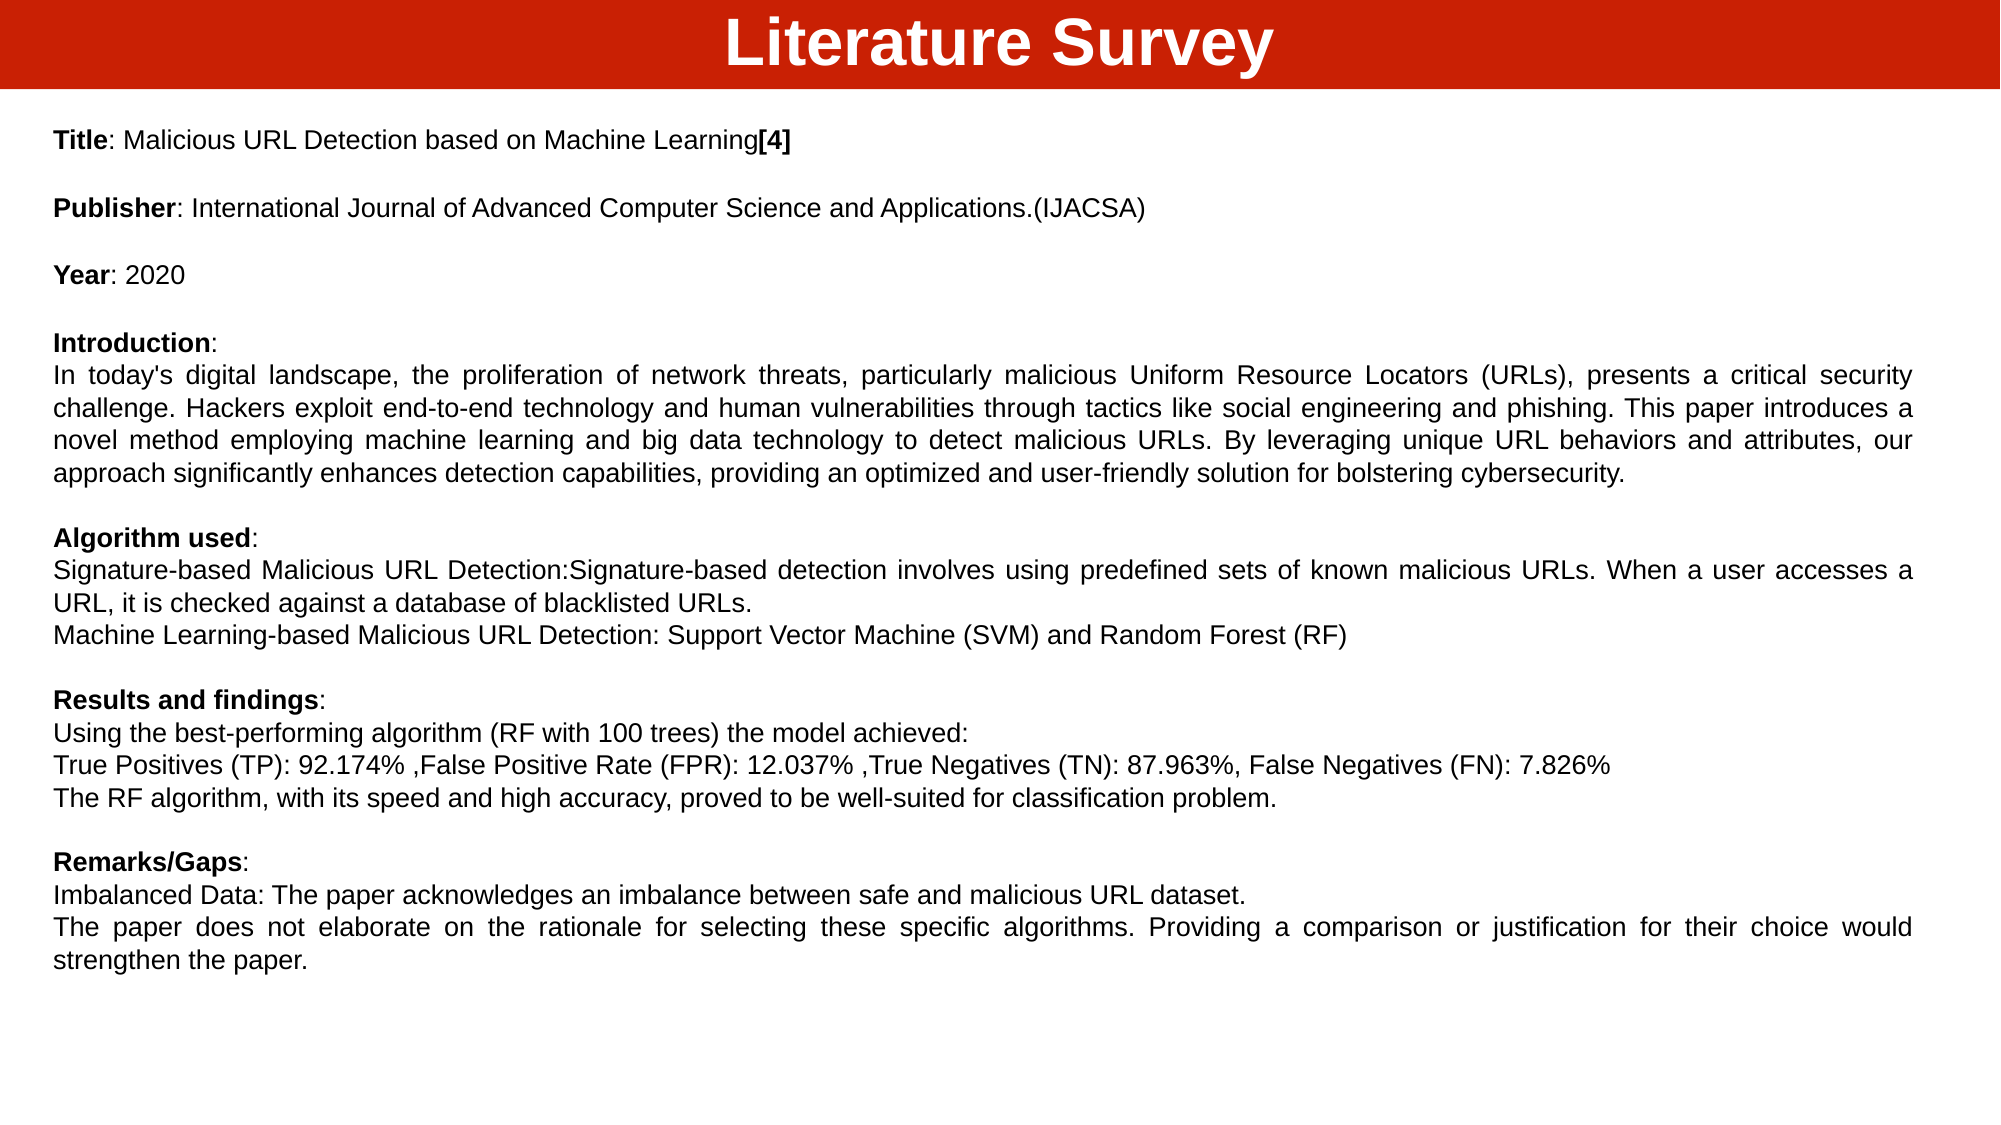

Literature Survey
Title: Malicious URL Detection based on Machine Learning[4]

Publisher: International Journal of Advanced Computer Science and Applications.(IJACSA)

Year: 2020

Introduction:
In today's digital landscape, the proliferation of network threats, particularly malicious Uniform Resource Locators (URLs), presents a critical security challenge. Hackers exploit end-to-end technology and human vulnerabilities through tactics like social engineering and phishing. This paper introduces a novel method employing machine learning and big data technology to detect malicious URLs. By leveraging unique URL behaviors and attributes, our approach significantly enhances detection capabilities, providing an optimized and user-friendly solution for bolstering cybersecurity.

Algorithm used:
Signature-based Malicious URL Detection:Signature-based detection involves using predefined sets of known malicious URLs. When a user accesses a URL, it is checked against a database of blacklisted URLs.
Machine Learning-based Malicious URL Detection: Support Vector Machine (SVM) and Random Forest (RF)

Results and findings:
Using the best-performing algorithm (RF with 100 trees) the model achieved:
True Positives (TP): 92.174% ,False Positive Rate (FPR): 12.037% ,True Negatives (TN): 87.963%, False Negatives (FN): 7.826%
The RF algorithm, with its speed and high accuracy, proved to be well-suited for classification problem.

Remarks/Gaps:
Imbalanced Data: The paper acknowledges an imbalance between safe and malicious URL dataset.
The paper does not elaborate on the rationale for selecting these specific algorithms. Providing a comparison or justification for their choice would strengthen the paper.